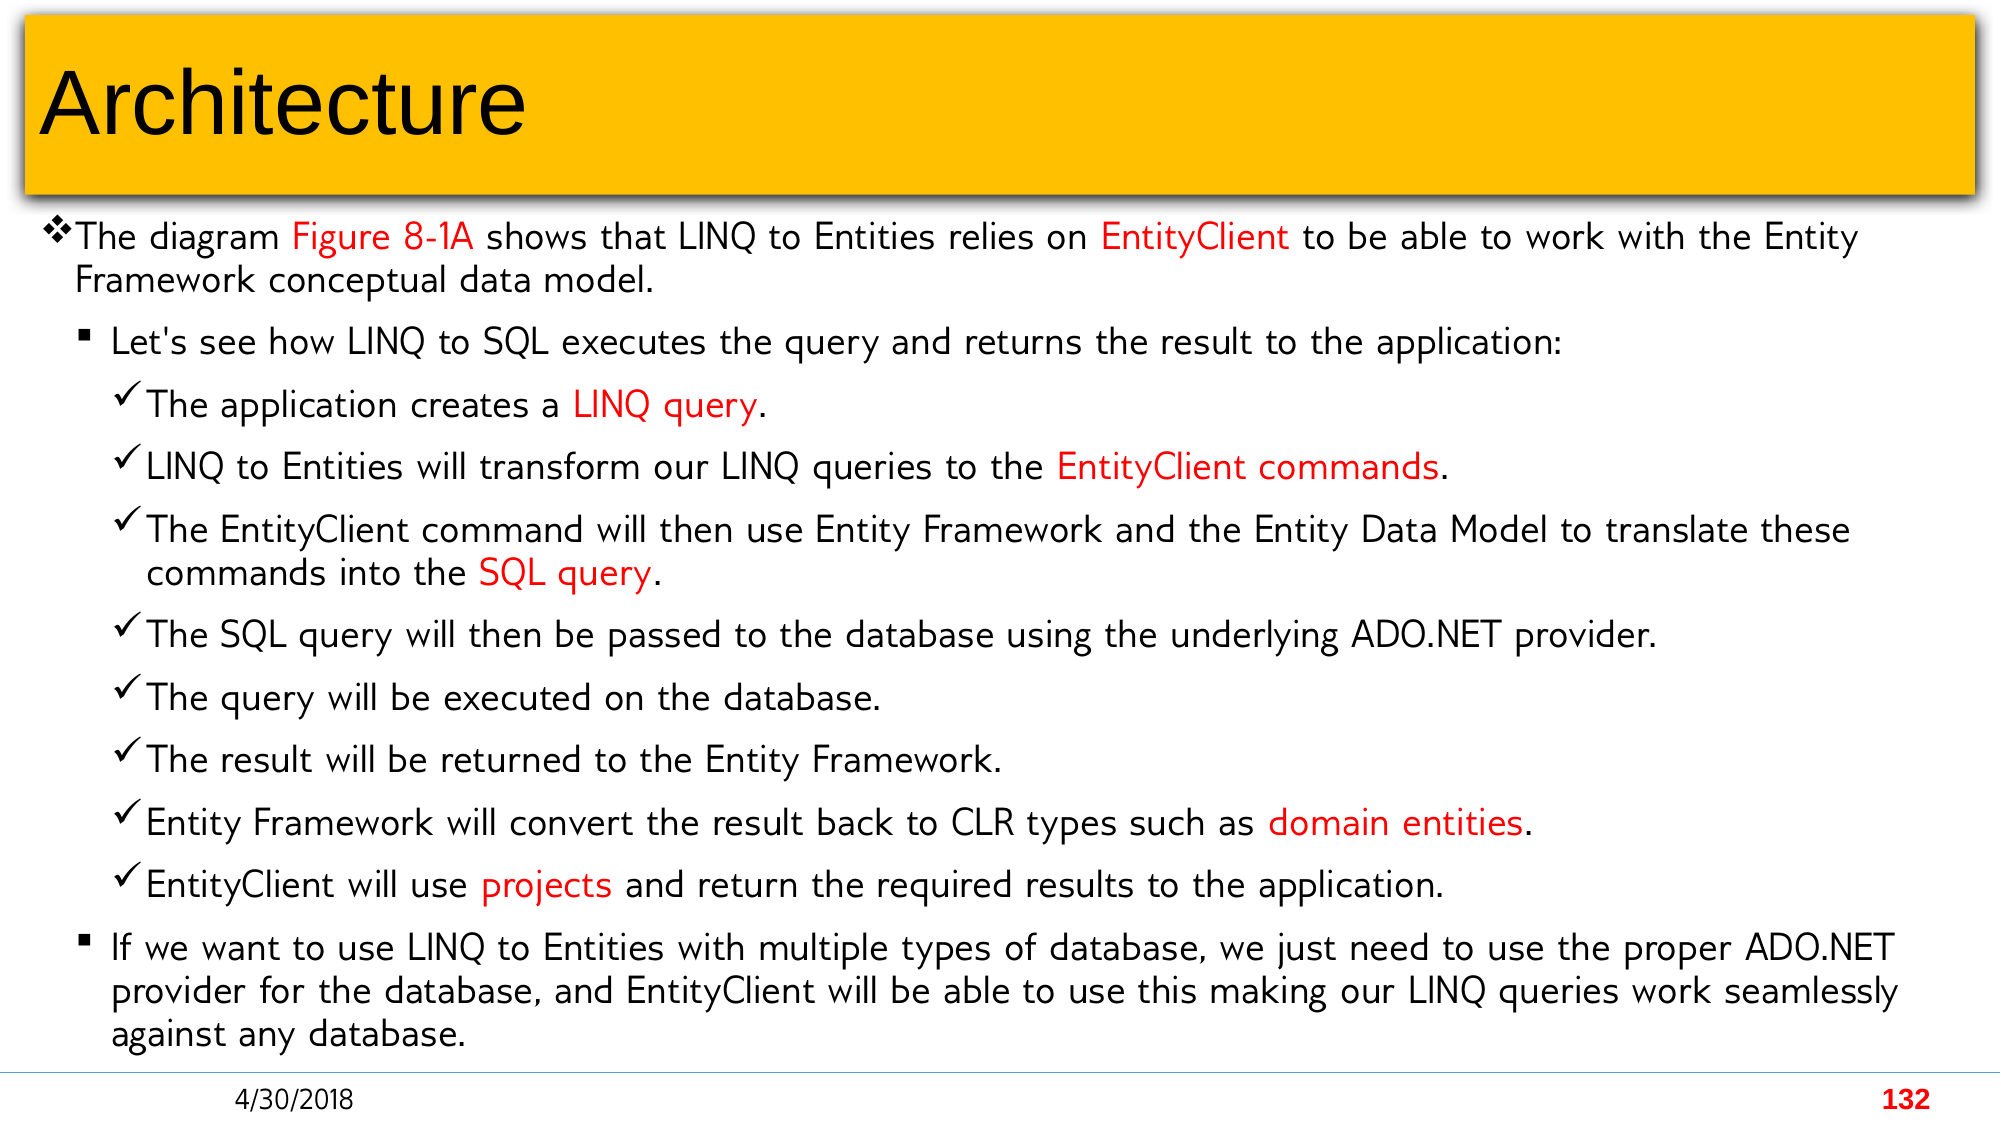

# Architecture
The diagram Figure 8-1A shows that LINQ to Entities relies on EntityClient to be able to work with the Entity Framework conceptual data model.
Let's see how LINQ to SQL executes the query and returns the result to the application:
The application creates a LINQ query.
LINQ to Entities will transform our LINQ queries to the EntityClient commands.
The EntityClient command will then use Entity Framework and the Entity Data Model to translate these commands into the SQL query.
The SQL query will then be passed to the database using the underlying ADO.NET provider.
The query will be executed on the database.
The result will be returned to the Entity Framework.
Entity Framework will convert the result back to CLR types such as domain entities.
EntityClient will use projects and return the required results to the application.
If we want to use LINQ to Entities with multiple types of database, we just need to use the proper ADO.NET provider for the database, and EntityClient will be able to use this making our LINQ queries work seamlessly against any database.
4/30/2018
132